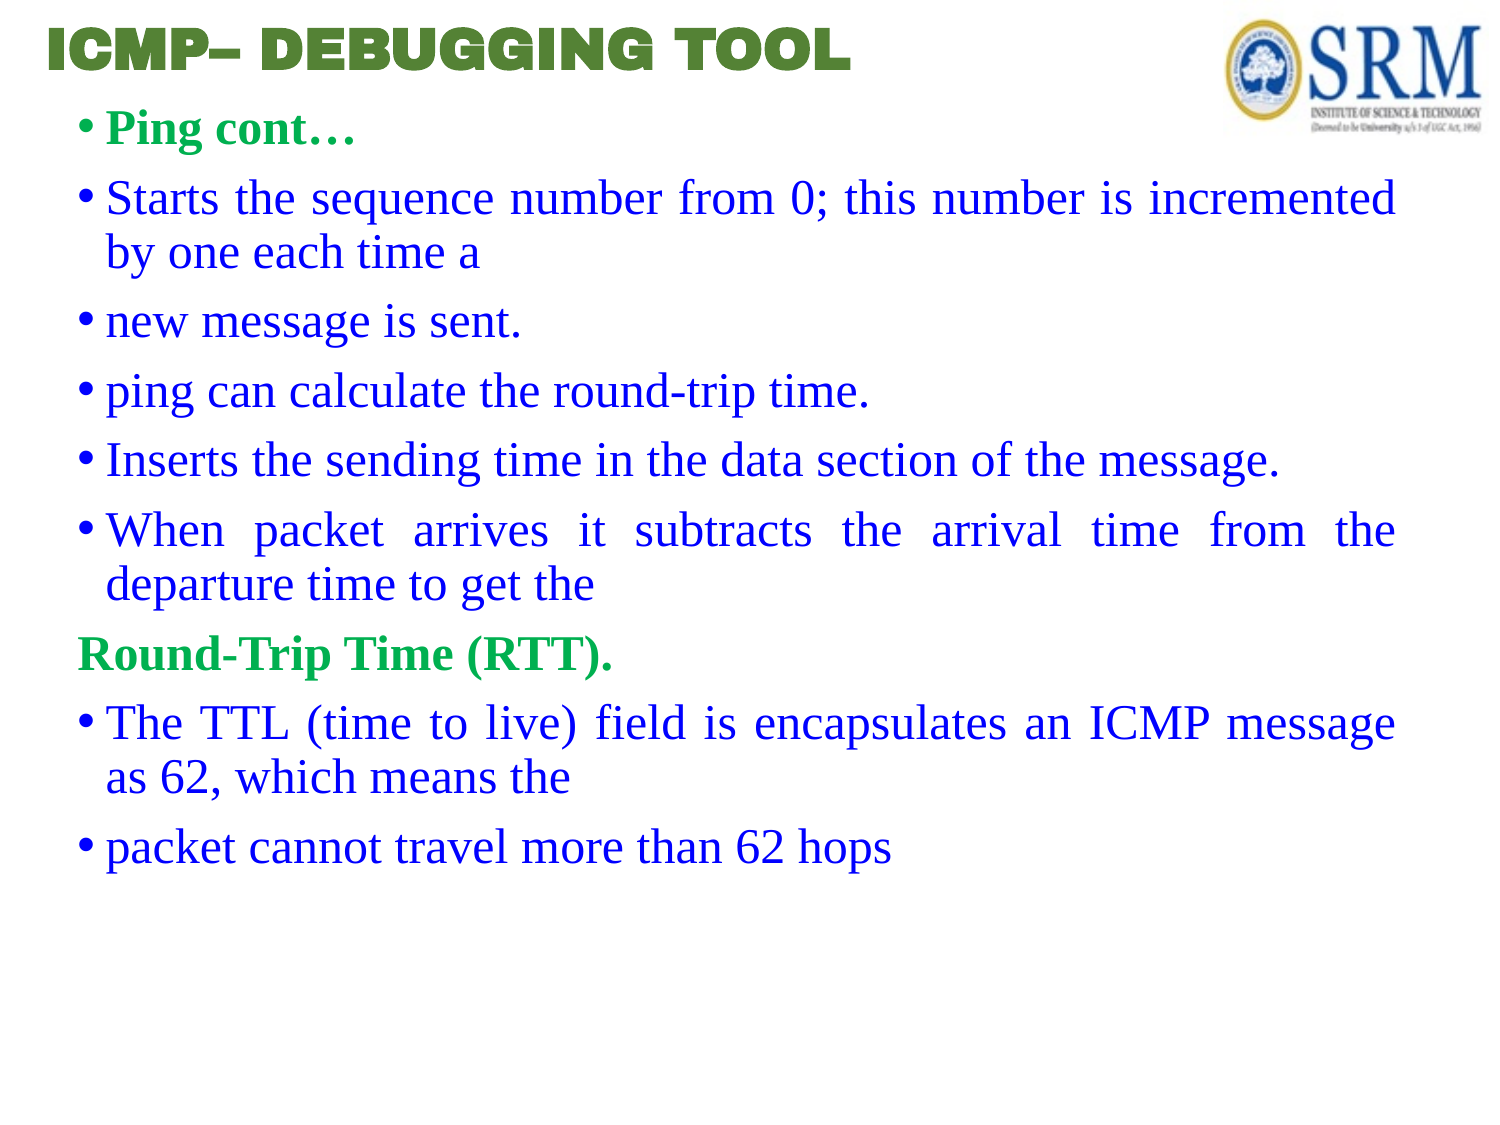

# ICMP– DEBUGGING TOOL
Ping cont…
Starts the sequence number from 0; this number is incremented by one each time a
new message is sent.
ping can calculate the round-trip time.
Inserts the sending time in the data section of the message.
When packet arrives it subtracts the arrival time from the departure time to get the
Round-Trip Time (RTT).
The TTL (time to live) field is encapsulates an ICMP message as 62, which means the
packet cannot travel more than 62 hops